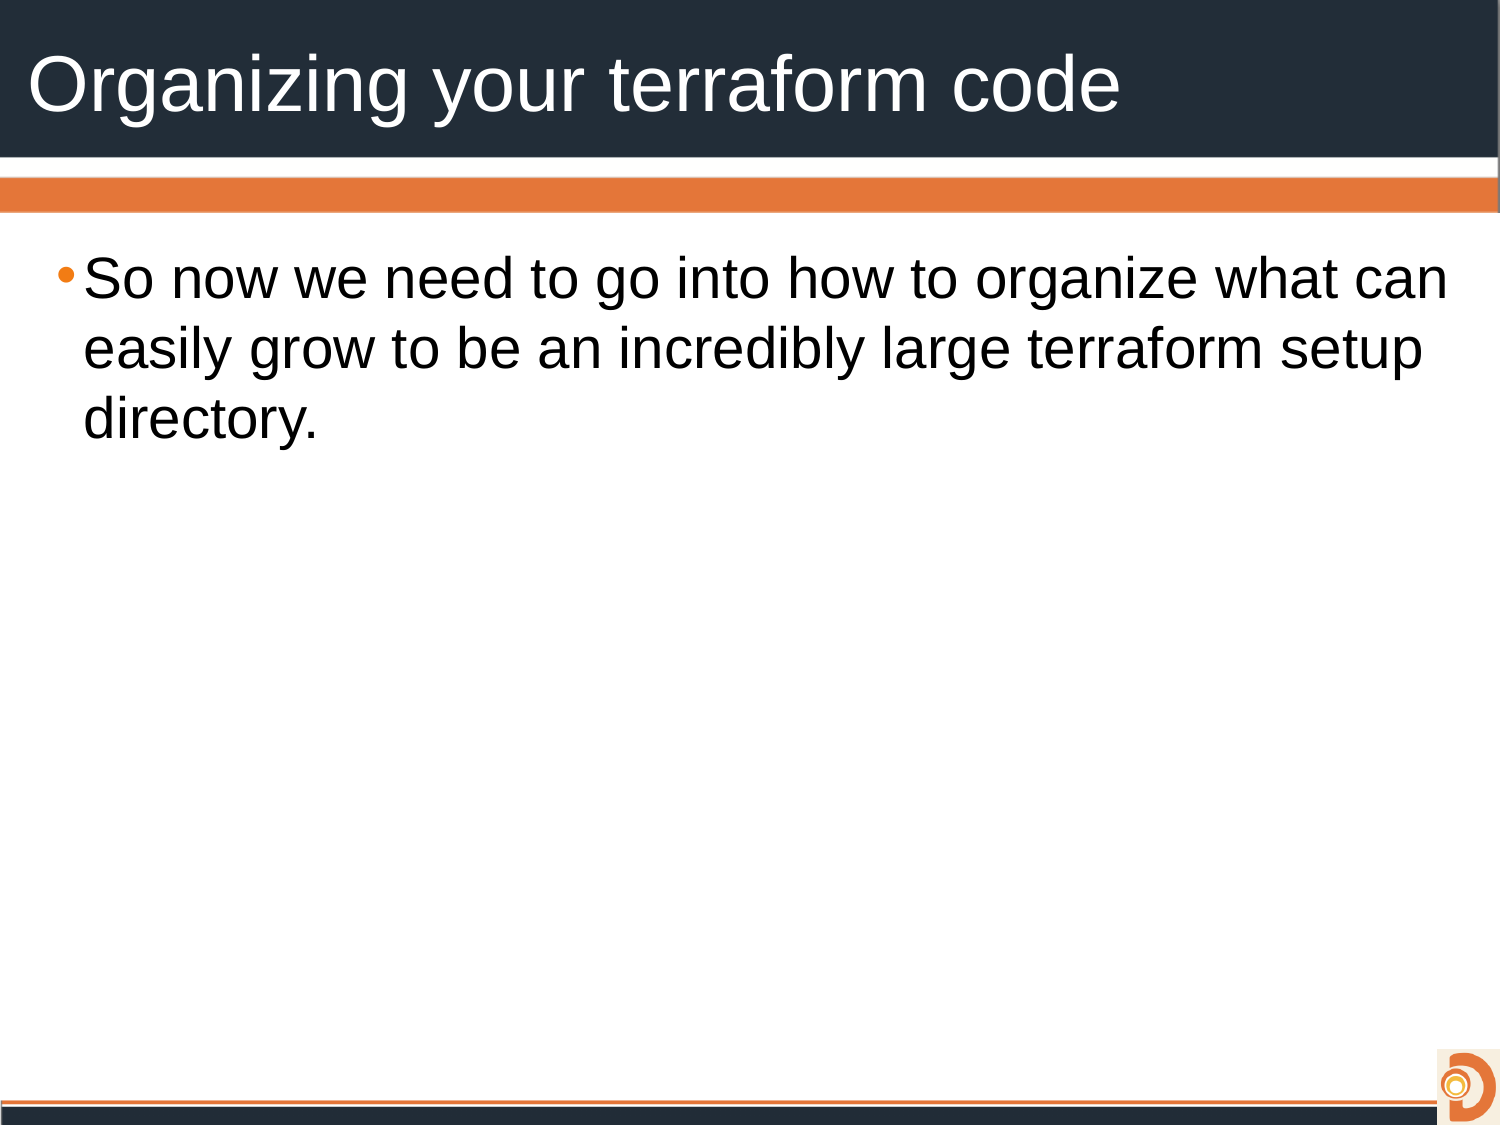

# Organizing your terraform code
So now we need to go into how to organize what can easily grow to be an incredibly large terraform setup directory.